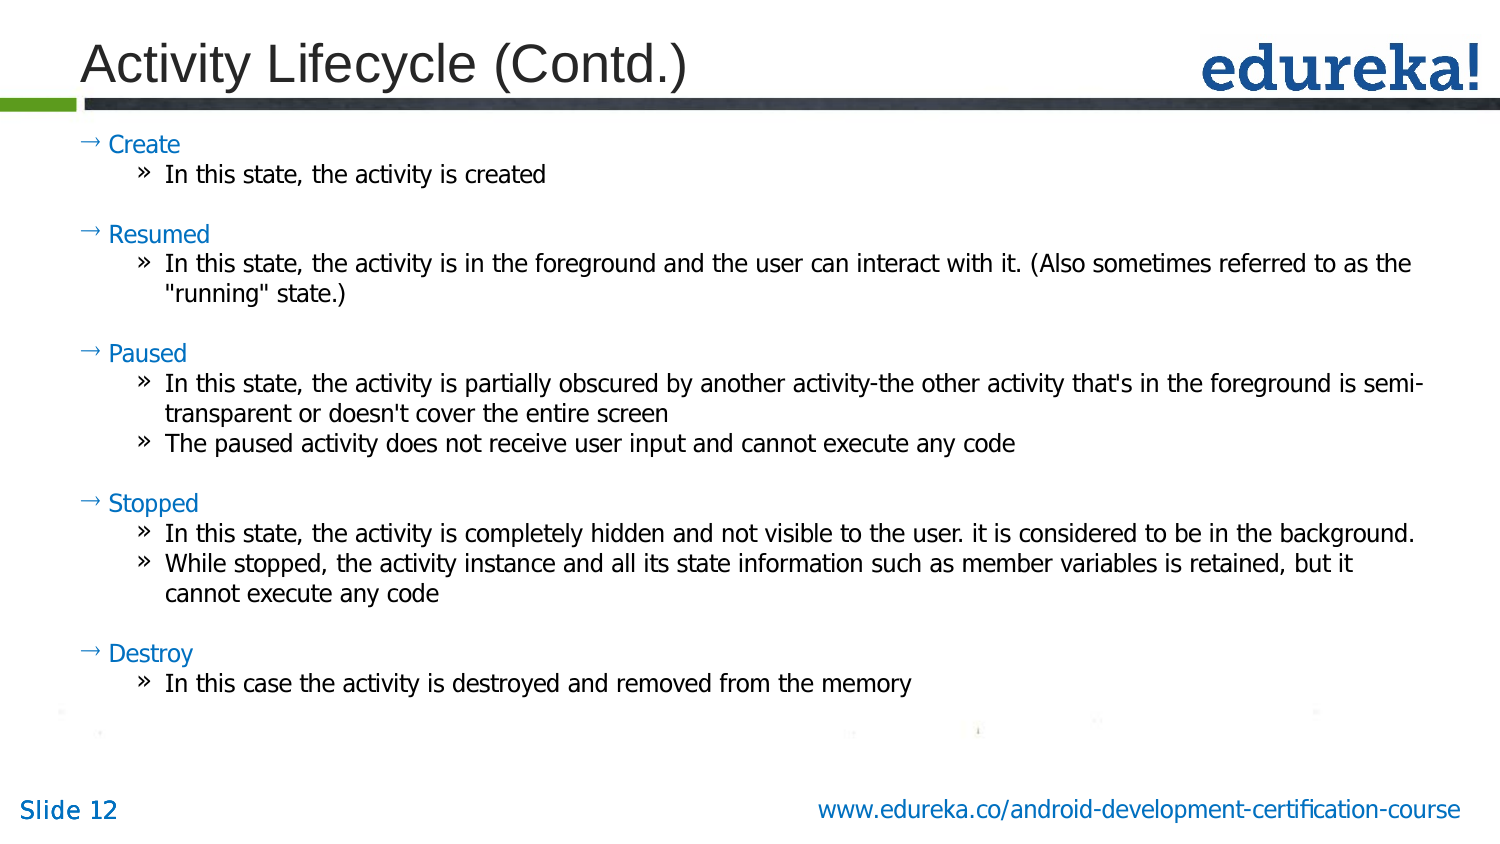

Activity Lifecycle (Contd.)

Create
In this state, the activity is created

Resumed
In this state, the activity is in the foreground and the user can interact with it. (Also sometimes referred to as the "running" state.)

Paused
In this state, the activity is partially obscured by another activity-the other activity that's in the foreground is semi-transparent or doesn't cover the entire screen
The paused activity does not receive user input and cannot execute any code

Stopped
In this state, the activity is completely hidden and not visible to the user. it is considered to be in the background.
While stopped, the activity instance and all its state information such as member variables is retained, but it cannot execute any code

Destroy
In this case the activity is destroyed and removed from the memory